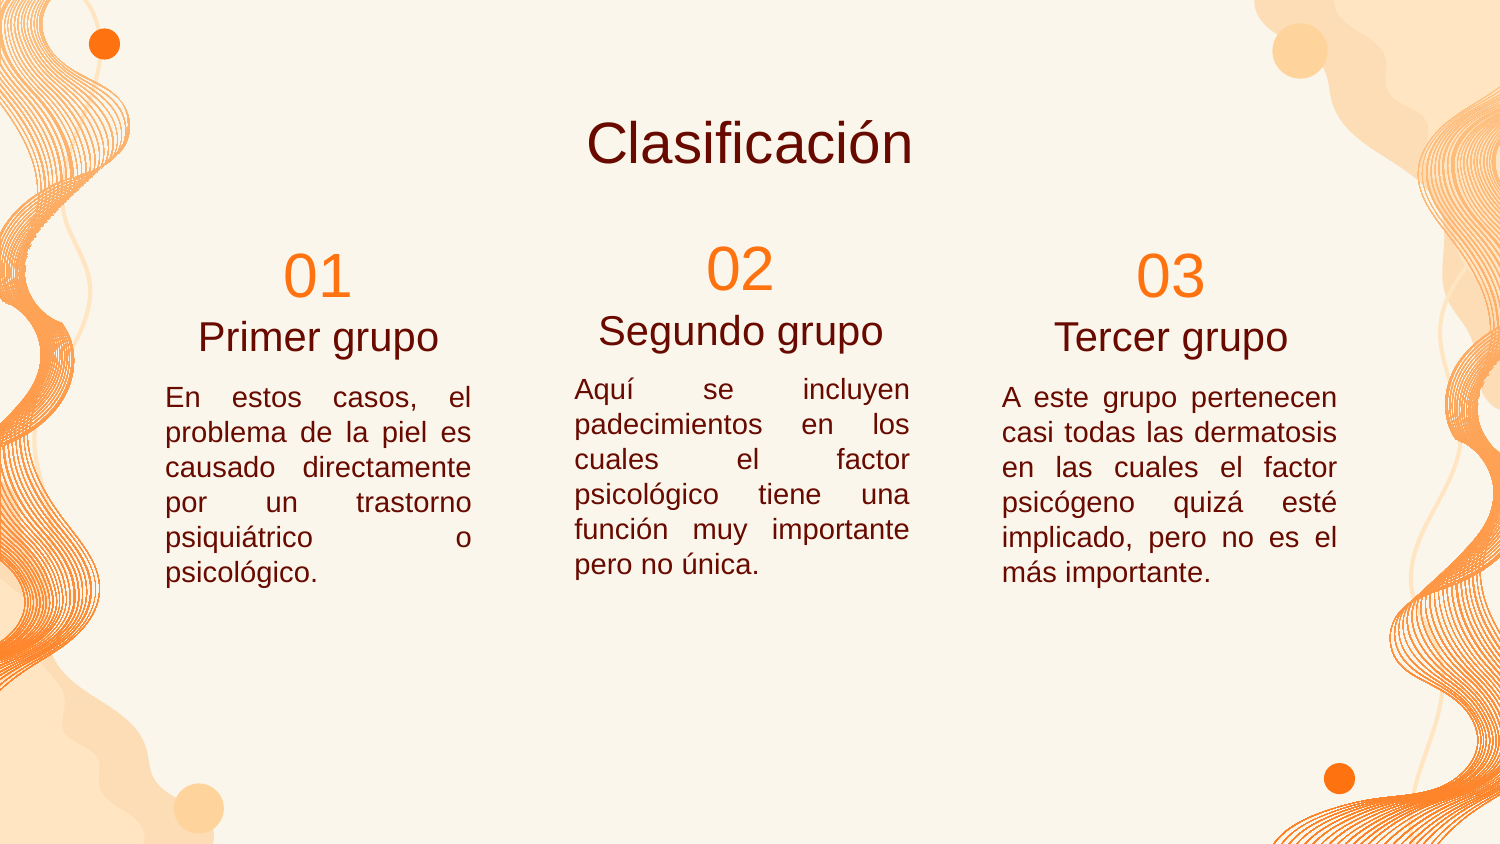

Clasificación
02
01
03
Segundo grupo
# Primer grupo
Tercer grupo
Aquí se incluyen padecimientos en los cuales el factor psicológico tiene una función muy importante pero no única.

En estos casos, el problema de la piel es causado directamente por un trastorno psiquiátrico o psicológico.
A este grupo pertenecen casi todas las dermatosis en las cuales el factor psicógeno quizá esté implicado, pero no es el más importante.